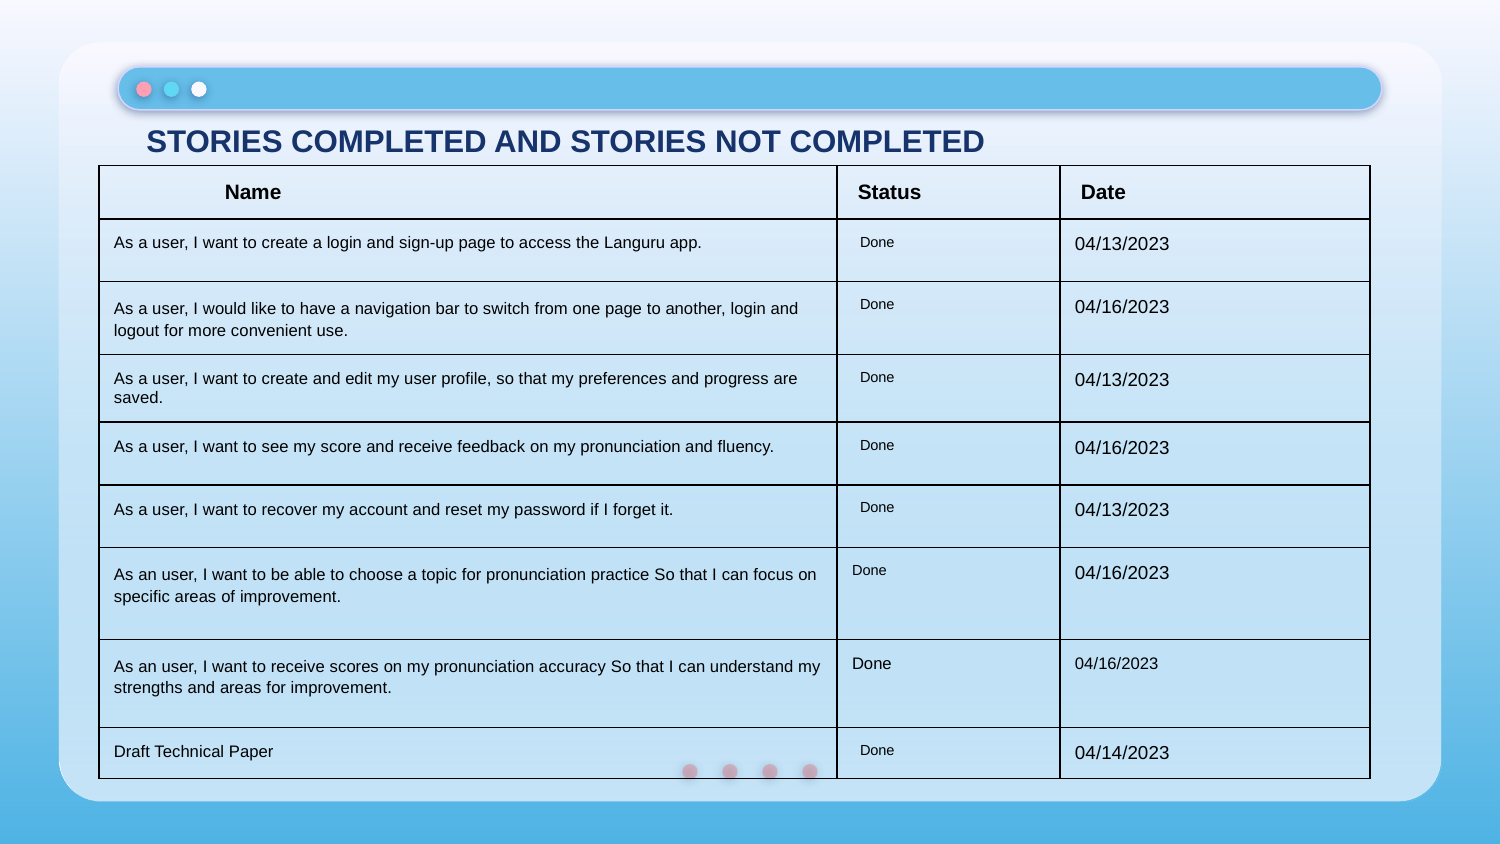

# STORIES COMPLETED AND STORIES NOT COMPLETED
| Name | Status | Date |
| --- | --- | --- |
| As a user, I want to create a login and sign-up page to access the Languru app. | Done | 04/13/2023 |
| As a user, I would like to have a navigation bar to switch from one page to another, login and logout for more convenient use. | Done | 04/16/2023 |
| As a user, I want to create and edit my user profile, so that my preferences and progress are saved. | Done | 04/13/2023 |
| As a user, I want to see my score and receive feedback on my pronunciation and fluency. | Done | 04/16/2023 |
| As a user, I want to recover my account and reset my password if I forget it. | Done | 04/13/2023 |
| As an user, I want to be able to choose a topic for pronunciation practice So that I can focus on specific areas of improvement. | Done | 04/16/2023 |
| As an user, I want to receive scores on my pronunciation accuracy So that I can understand my strengths and areas for improvement. | Done | 04/16/2023 |
| Draft Technical Paper | Done | 04/14/2023 |